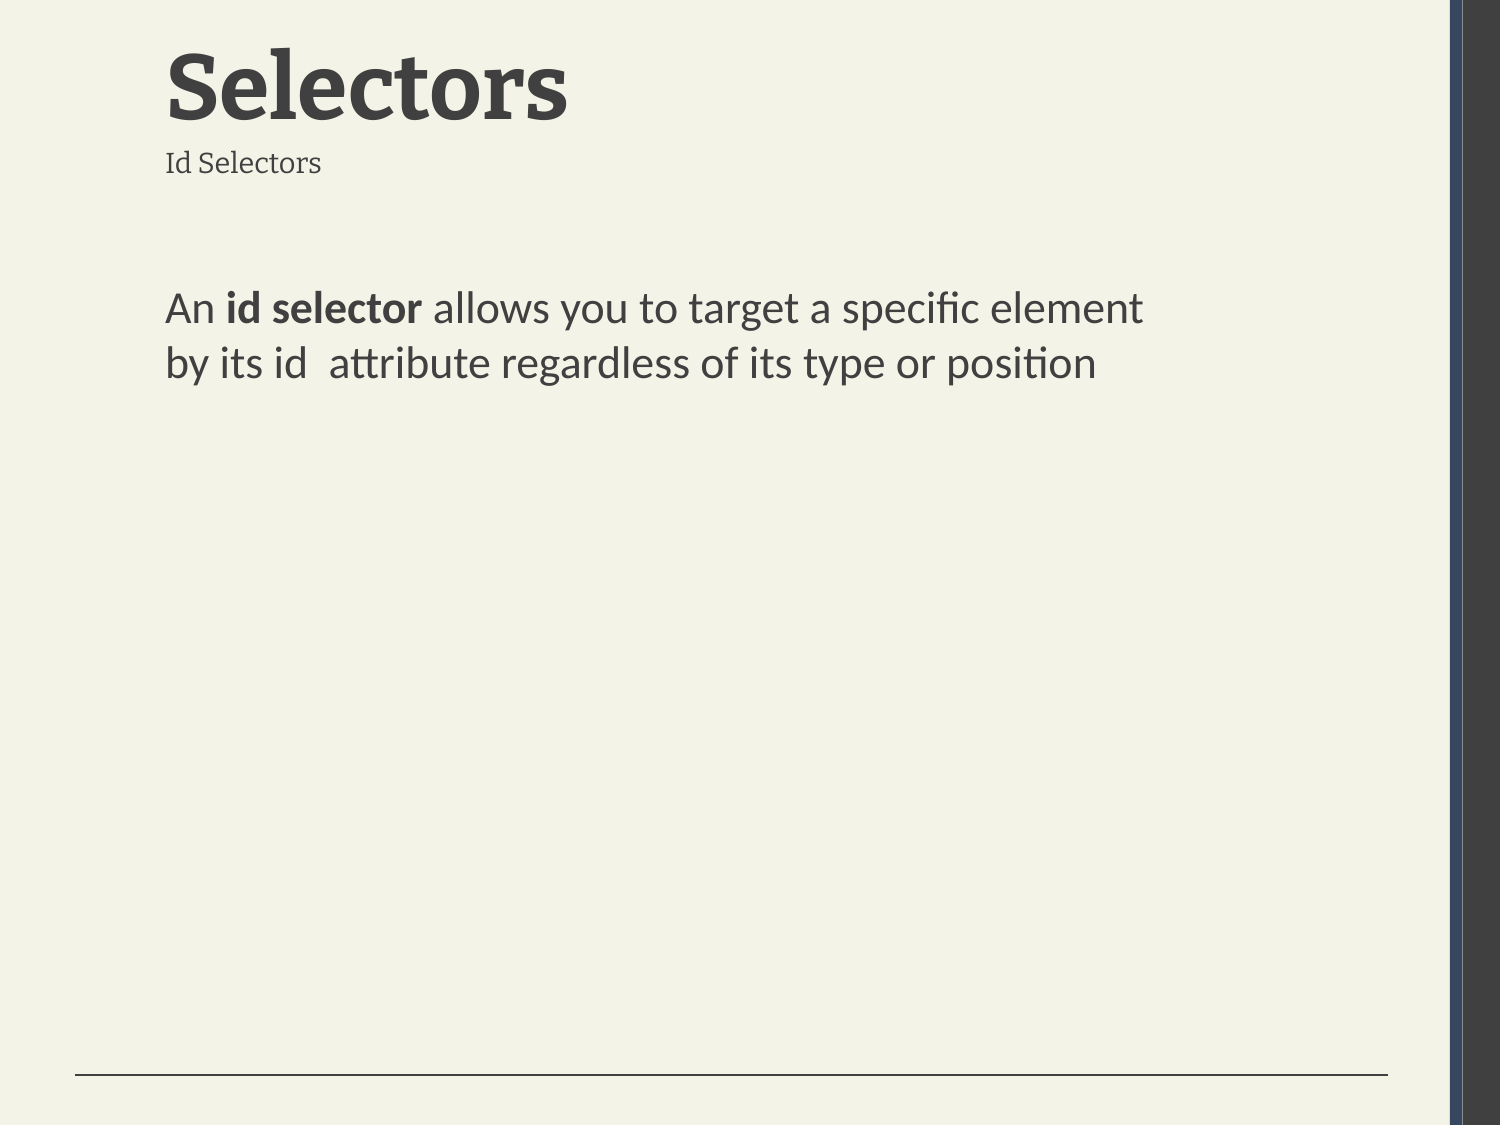

# Selectors
Id Selectors
An id selector allows you to target a specific element by its id  attribute regardless of its type or position